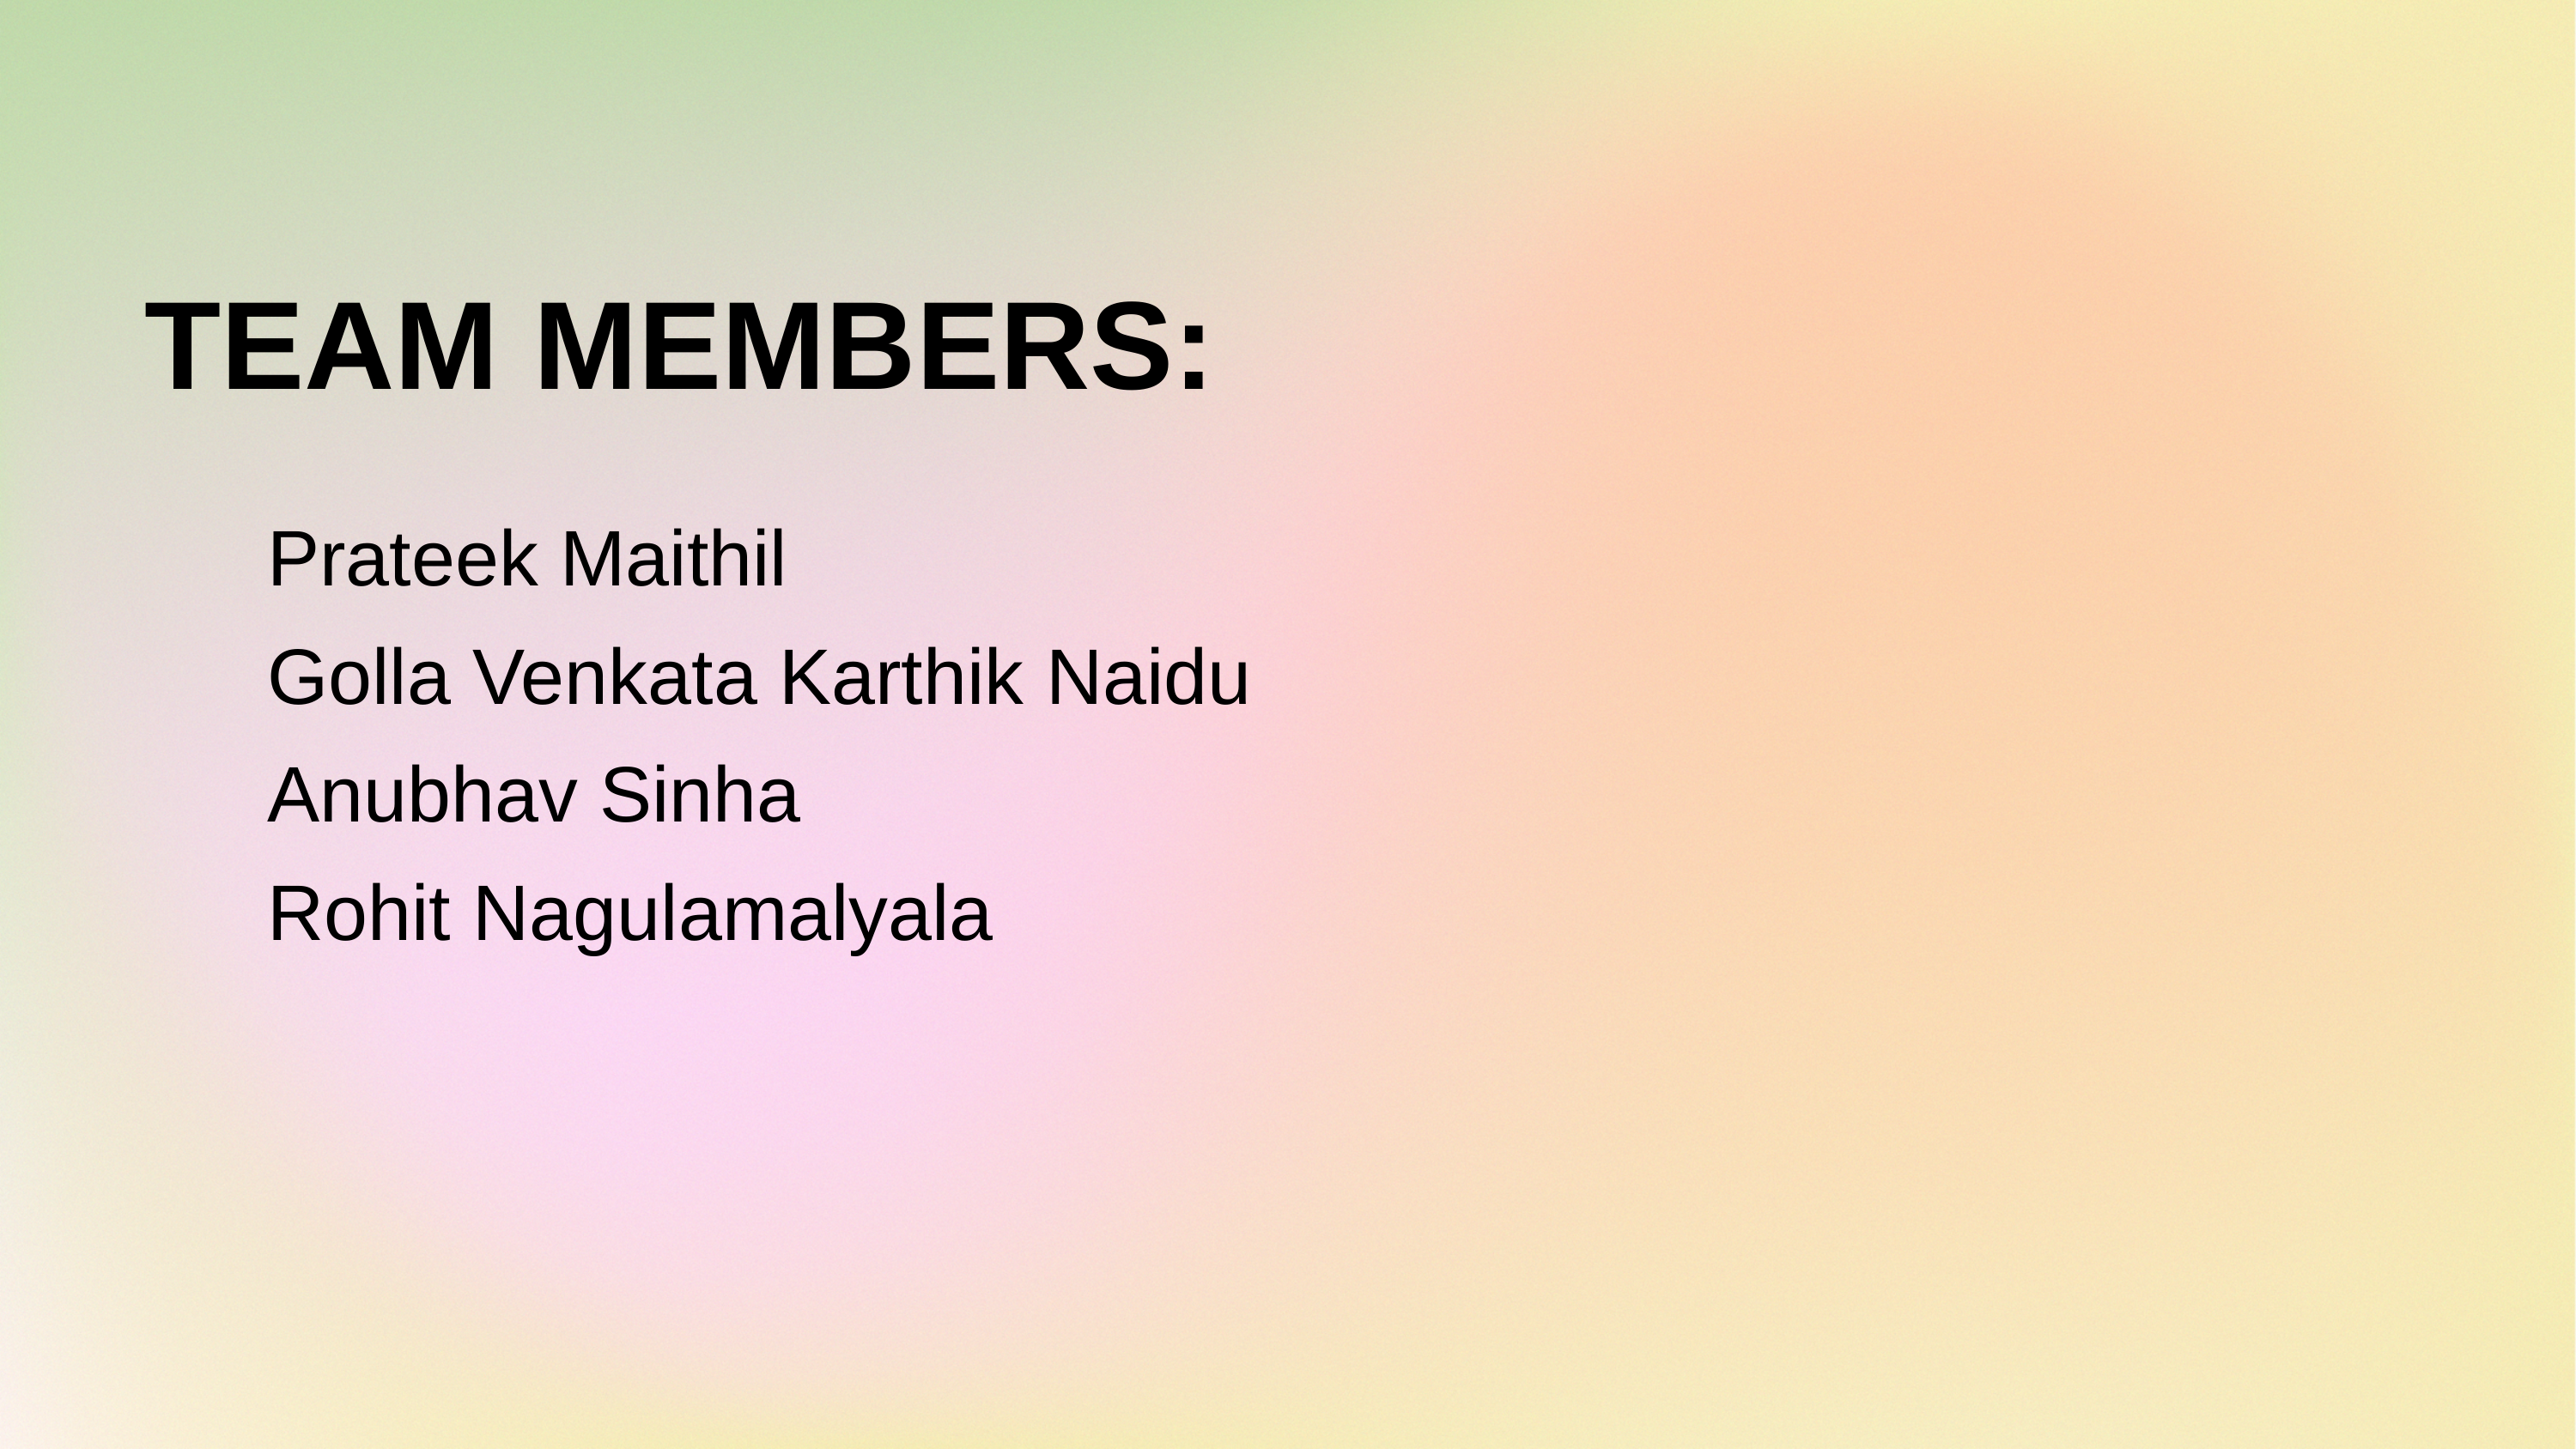

TEAM MEMBERS:
Prateek Maithil​
Golla Venkata Karthik Naidu           Anubhav Sinha​
Rohit Nagulamalyala​